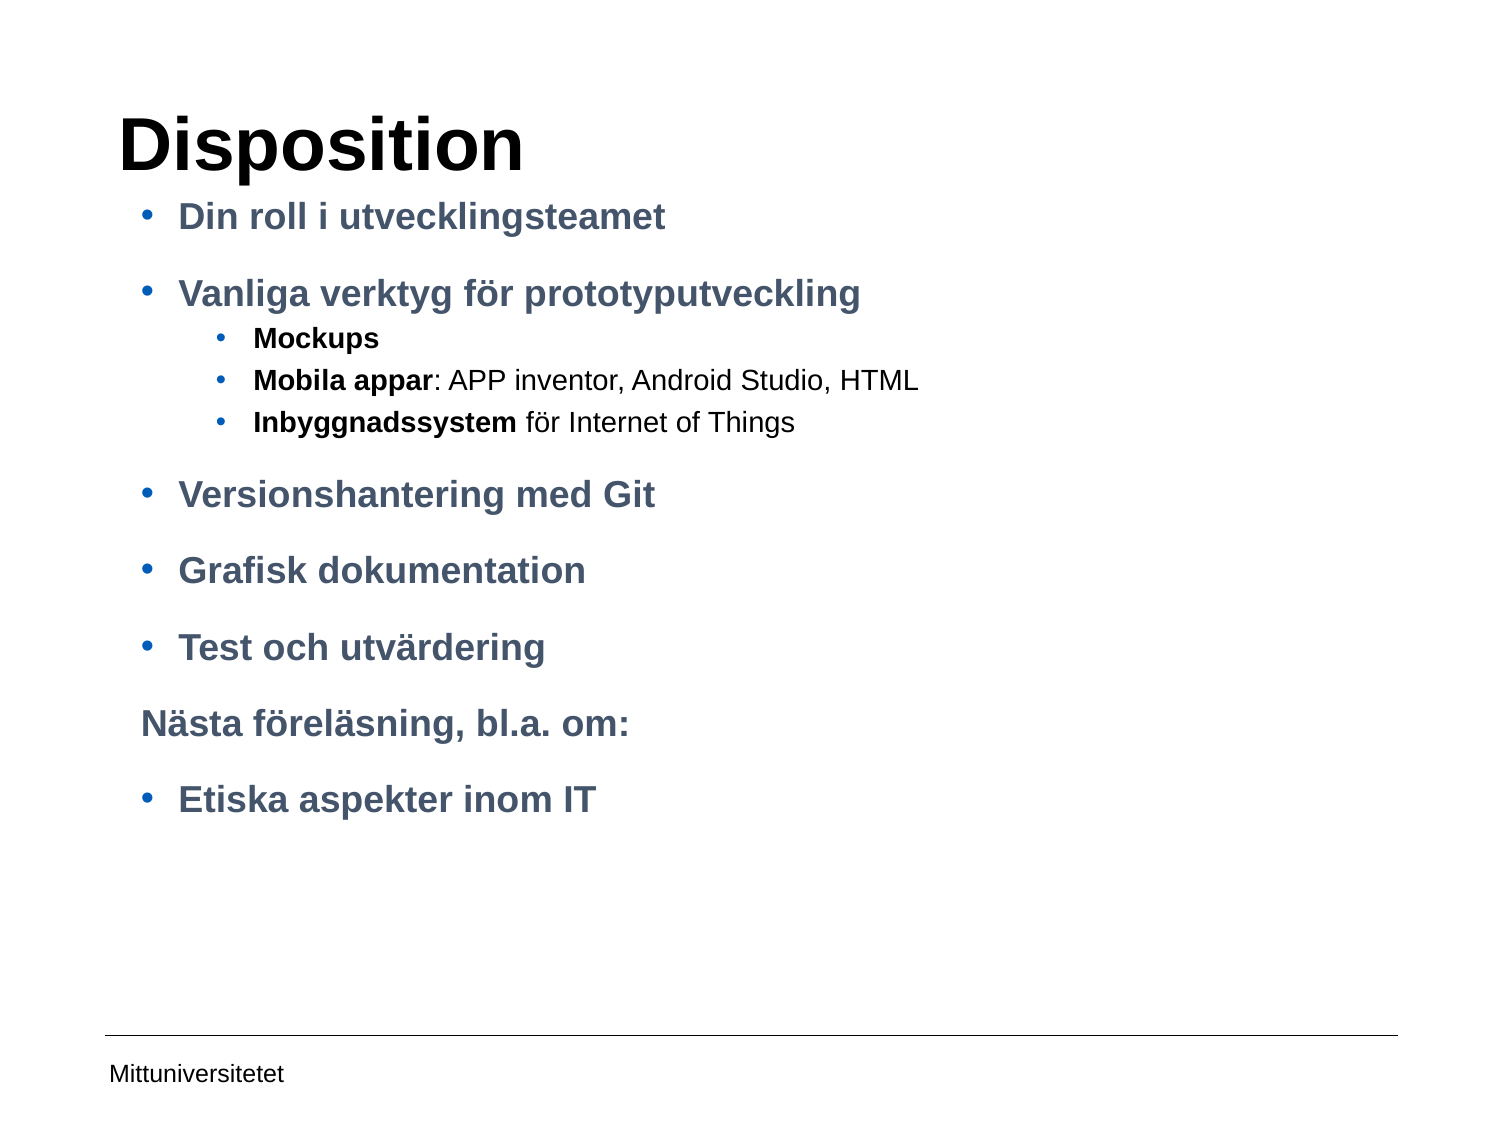

# Disposition
Din roll i utvecklingsteamet
Vanliga verktyg för prototyputveckling
Mockups
Mobila appar: APP inventor, Android Studio, HTML
Inbyggnadssystem för Internet of Things
Versionshantering med Git
Grafisk dokumentation
Test och utvärdering
Nästa föreläsning, bl.a. om:
Etiska aspekter inom IT